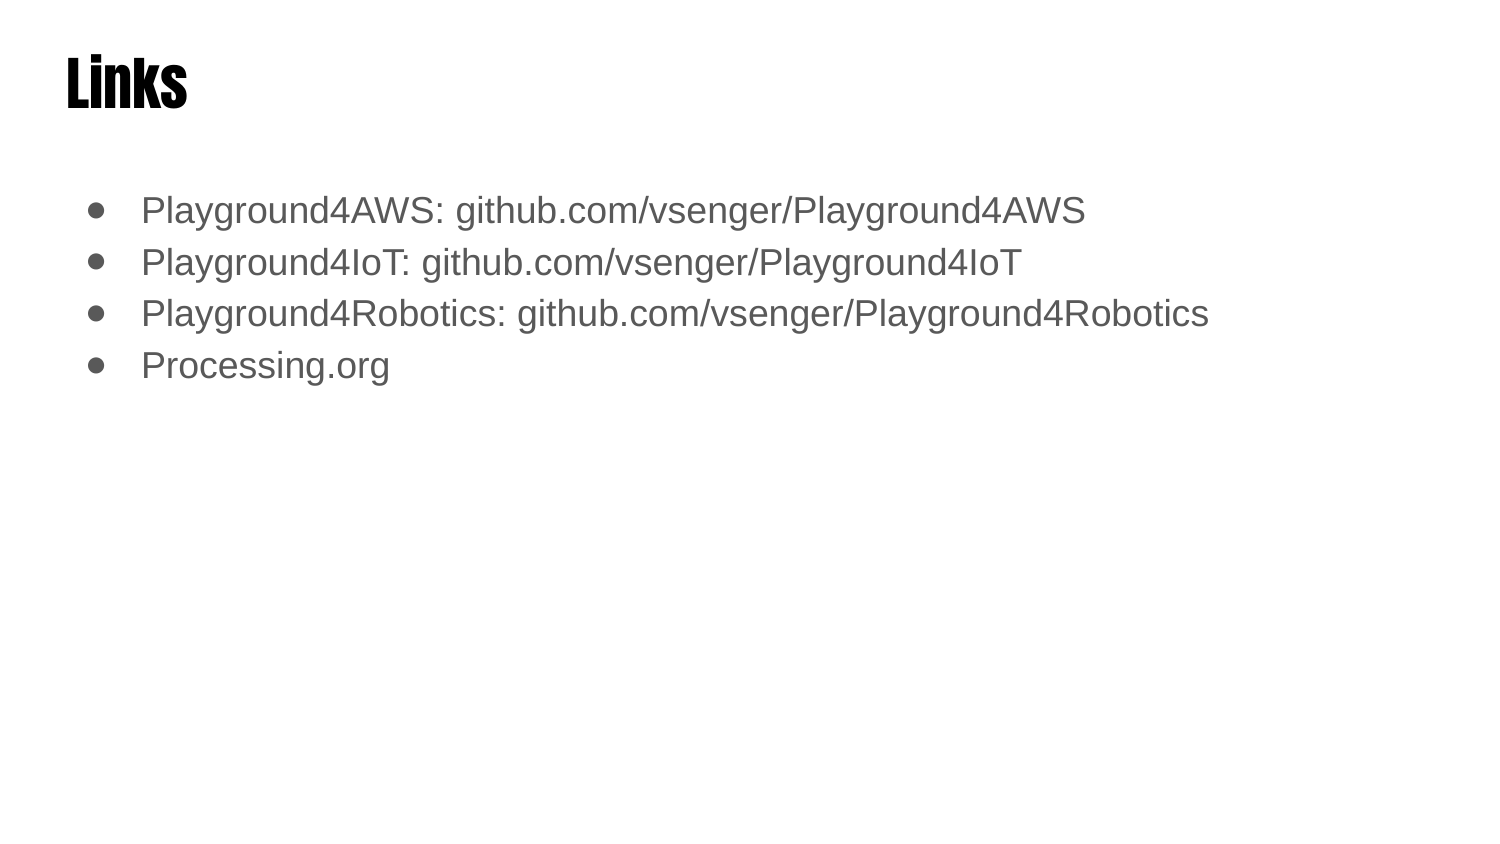

# Links
Playground4AWS: github.com/vsenger/Playground4AWS
Playground4IoT: github.com/vsenger/Playground4IoT
Playground4Robotics: github.com/vsenger/Playground4Robotics
Processing.org